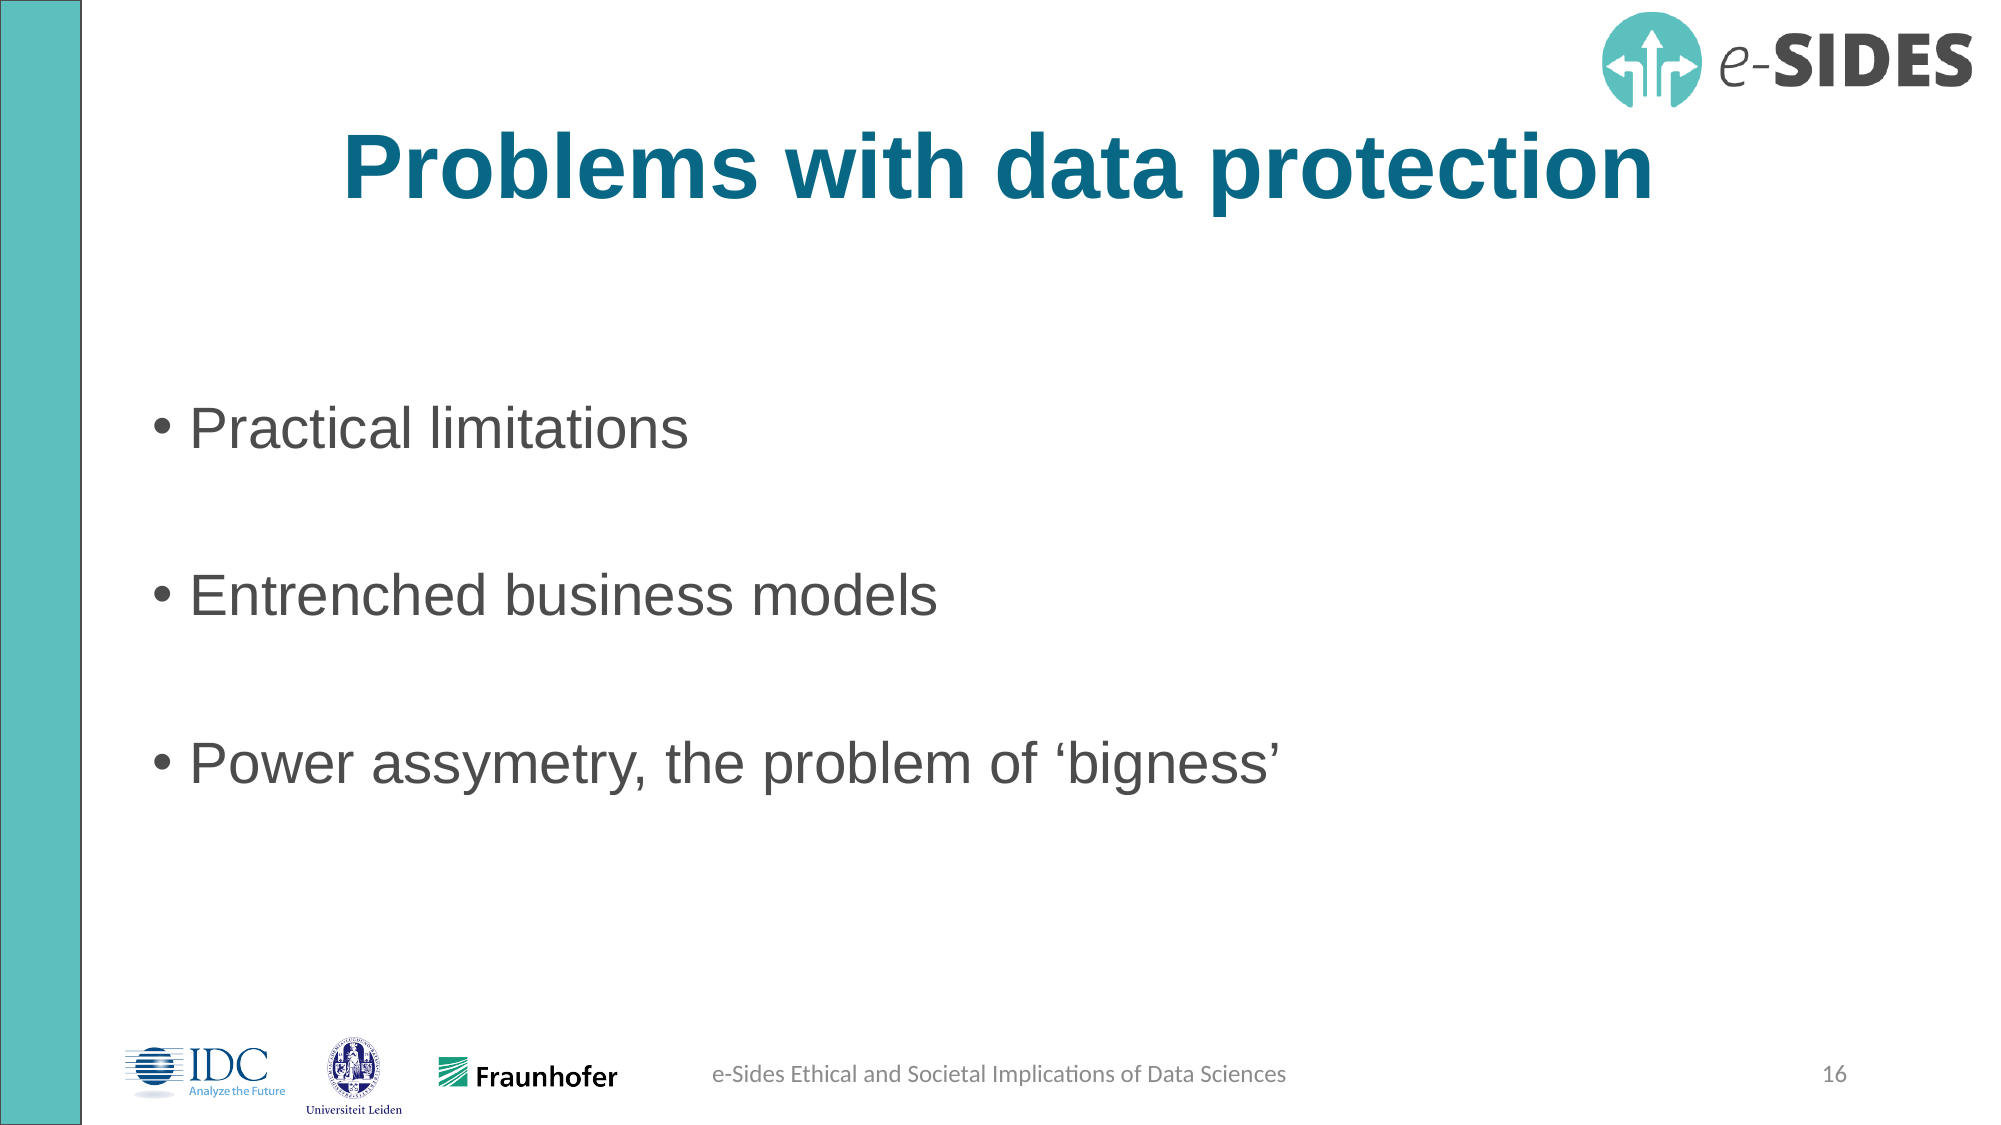

# Problems with data protection

Practical limitations

Entrenched business models

Power assymetry, the problem of ‘bigness’
e-Sides Ethical and Societal Implications of Data Sciences
16